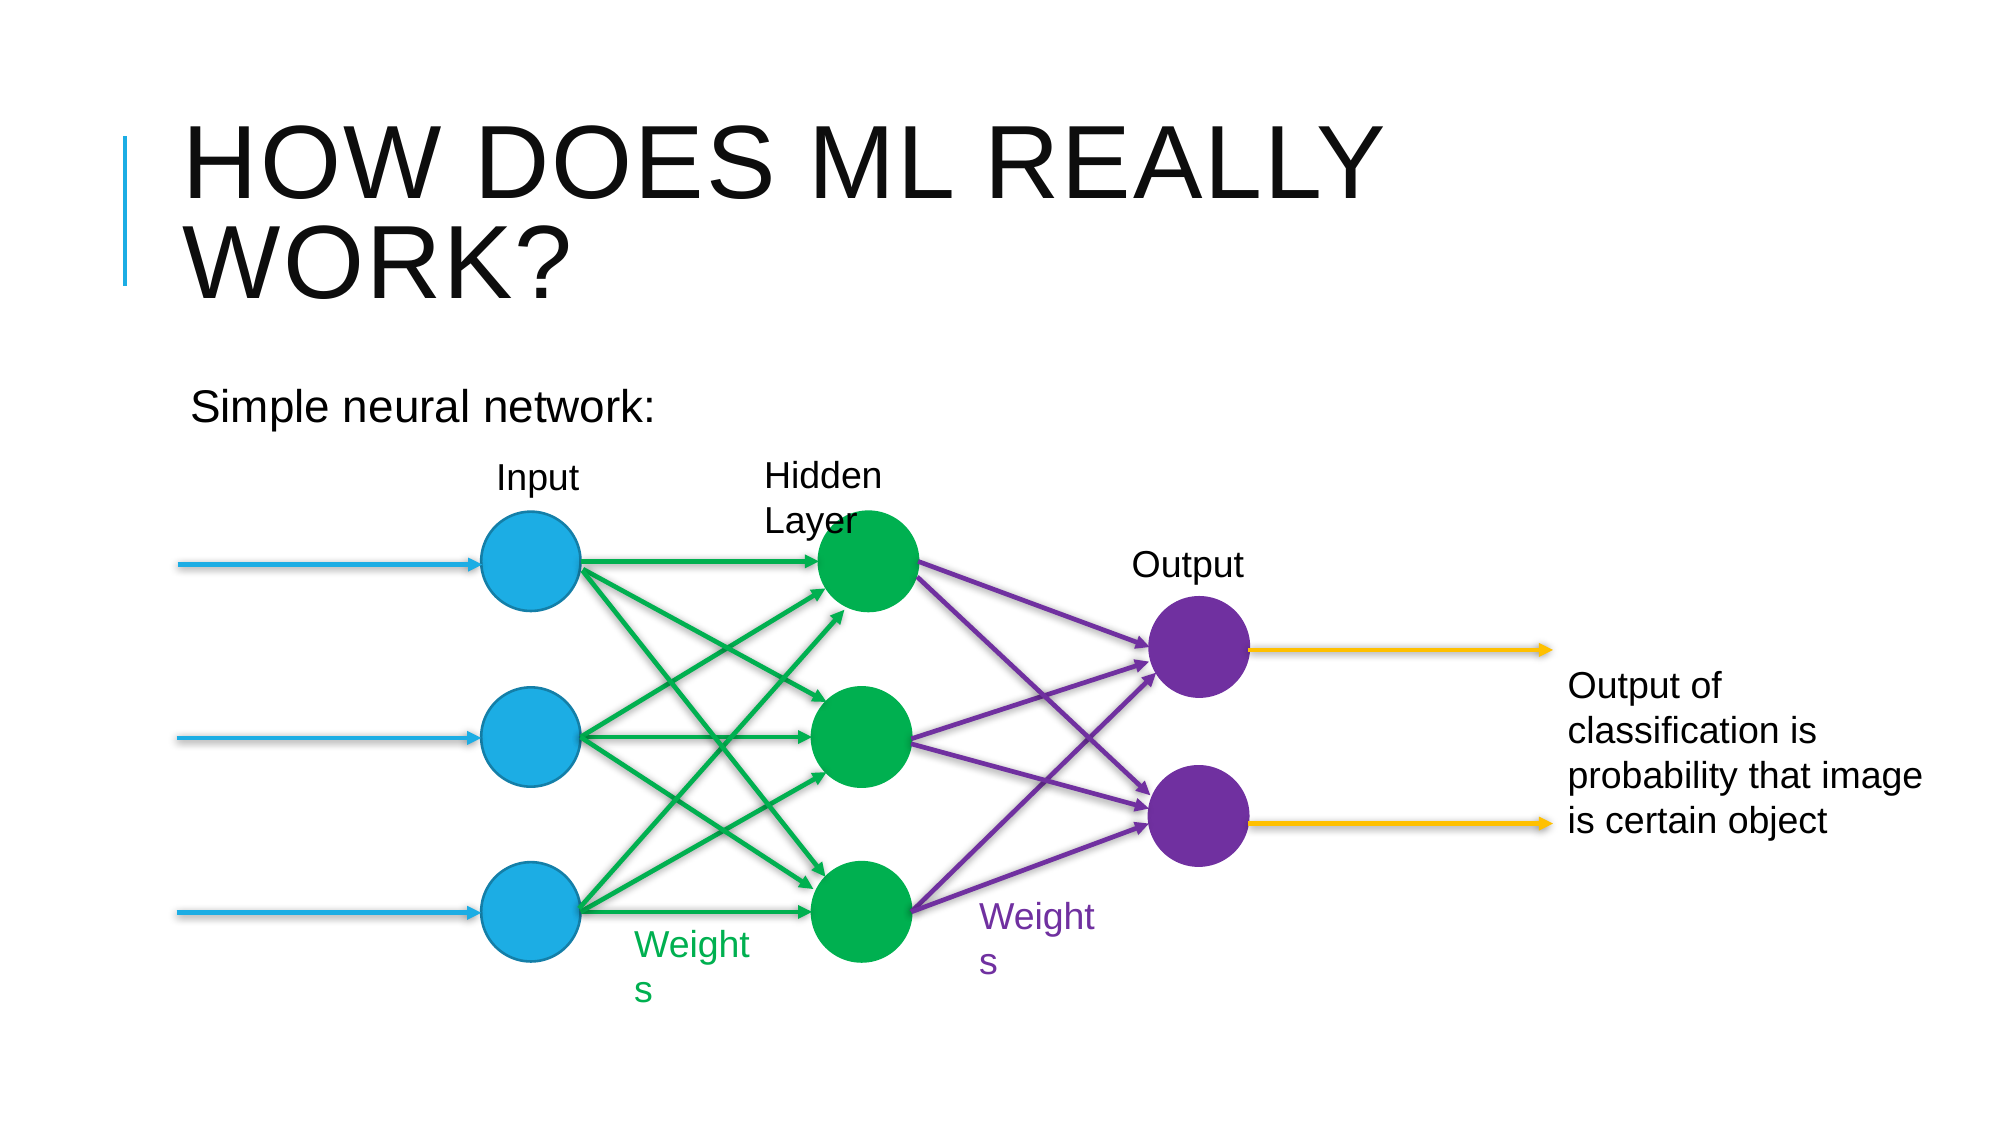

# How does ML really work?
Simple neural network:

Hidden Layer
Input

Output

Output of classification is probability that image is certain object

Weights
Weights